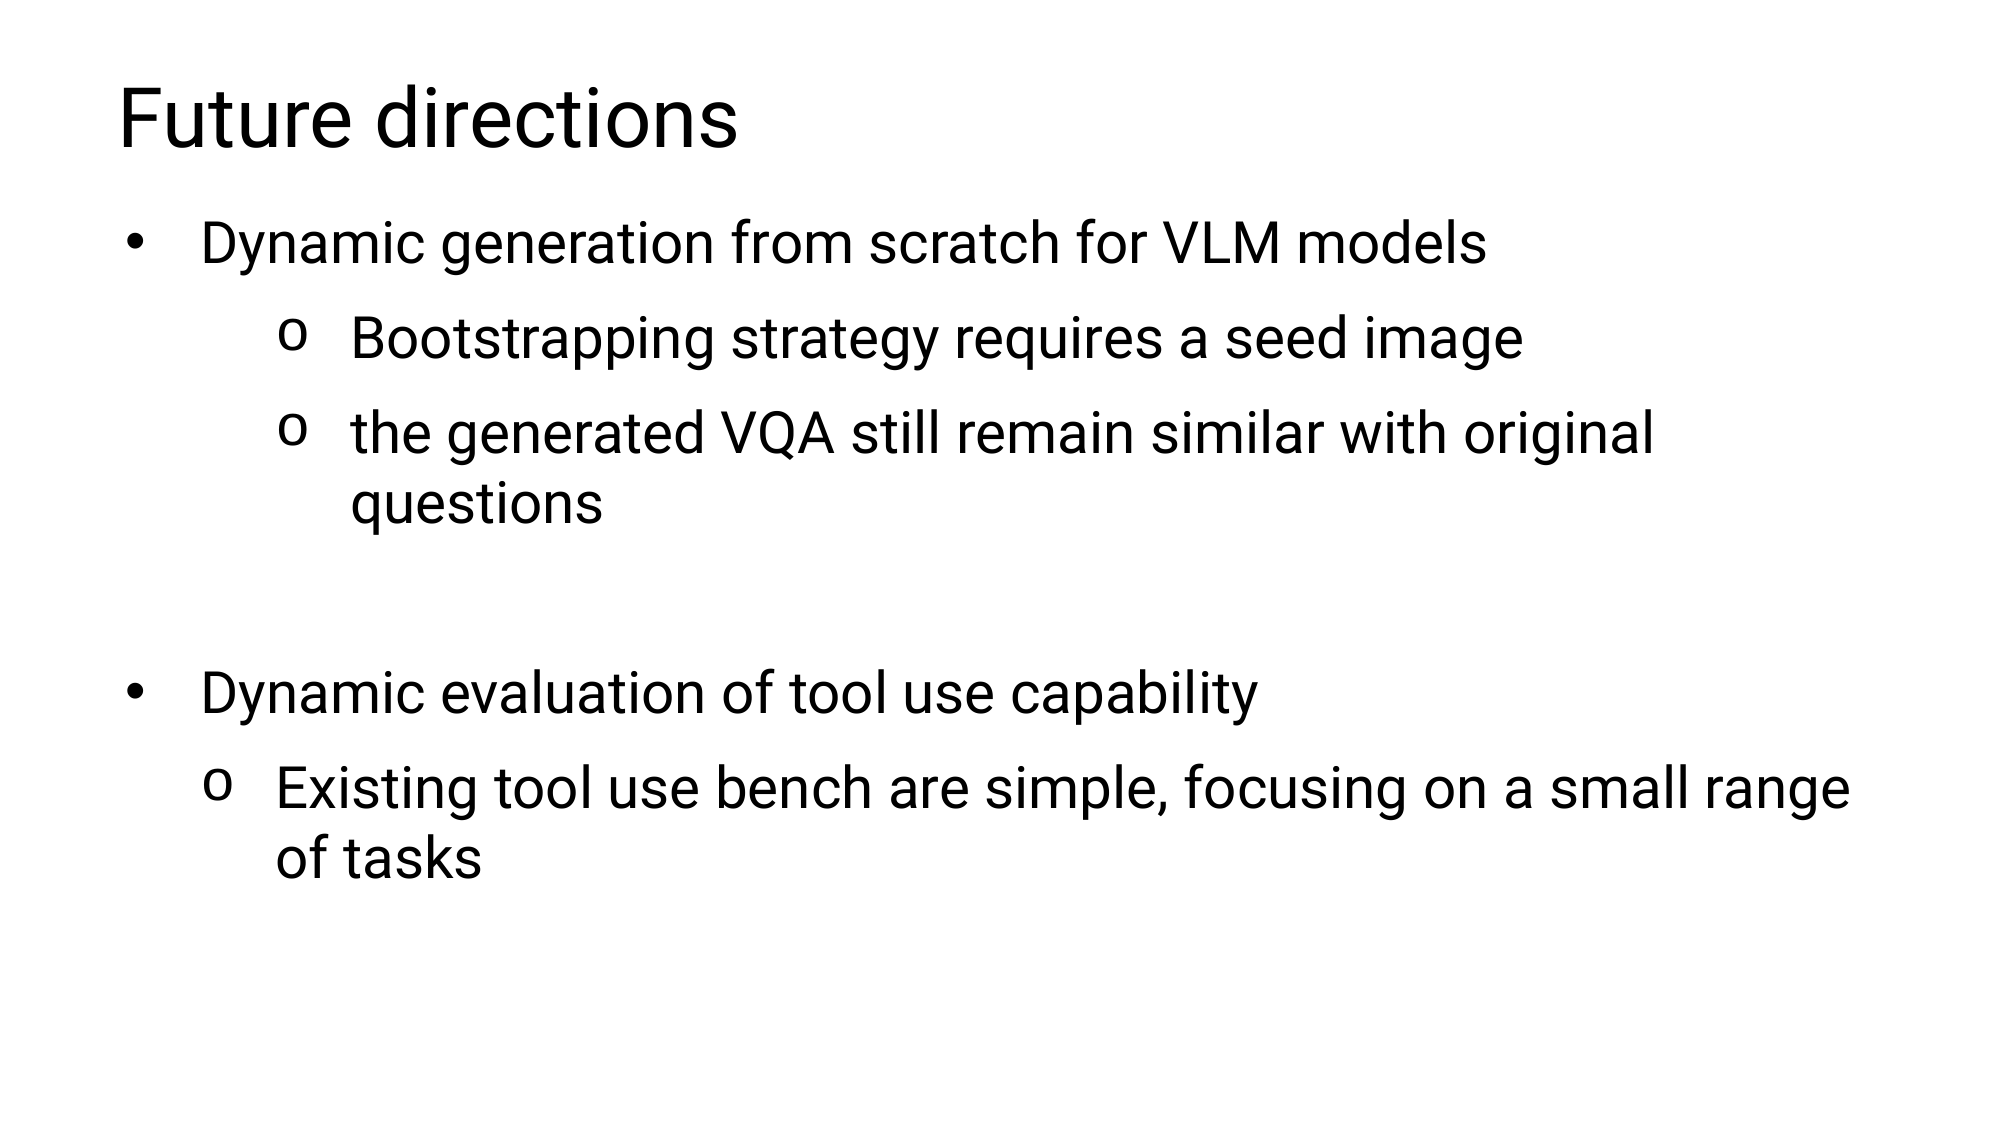

# Future directions
Dynamic generation from scratch for VLM models
Bootstrapping strategy requires a seed image
the generated VQA still remain similar with original questions

Dynamic evaluation of tool use capability
Existing tool use bench are simple, focusing on a small range of tasks